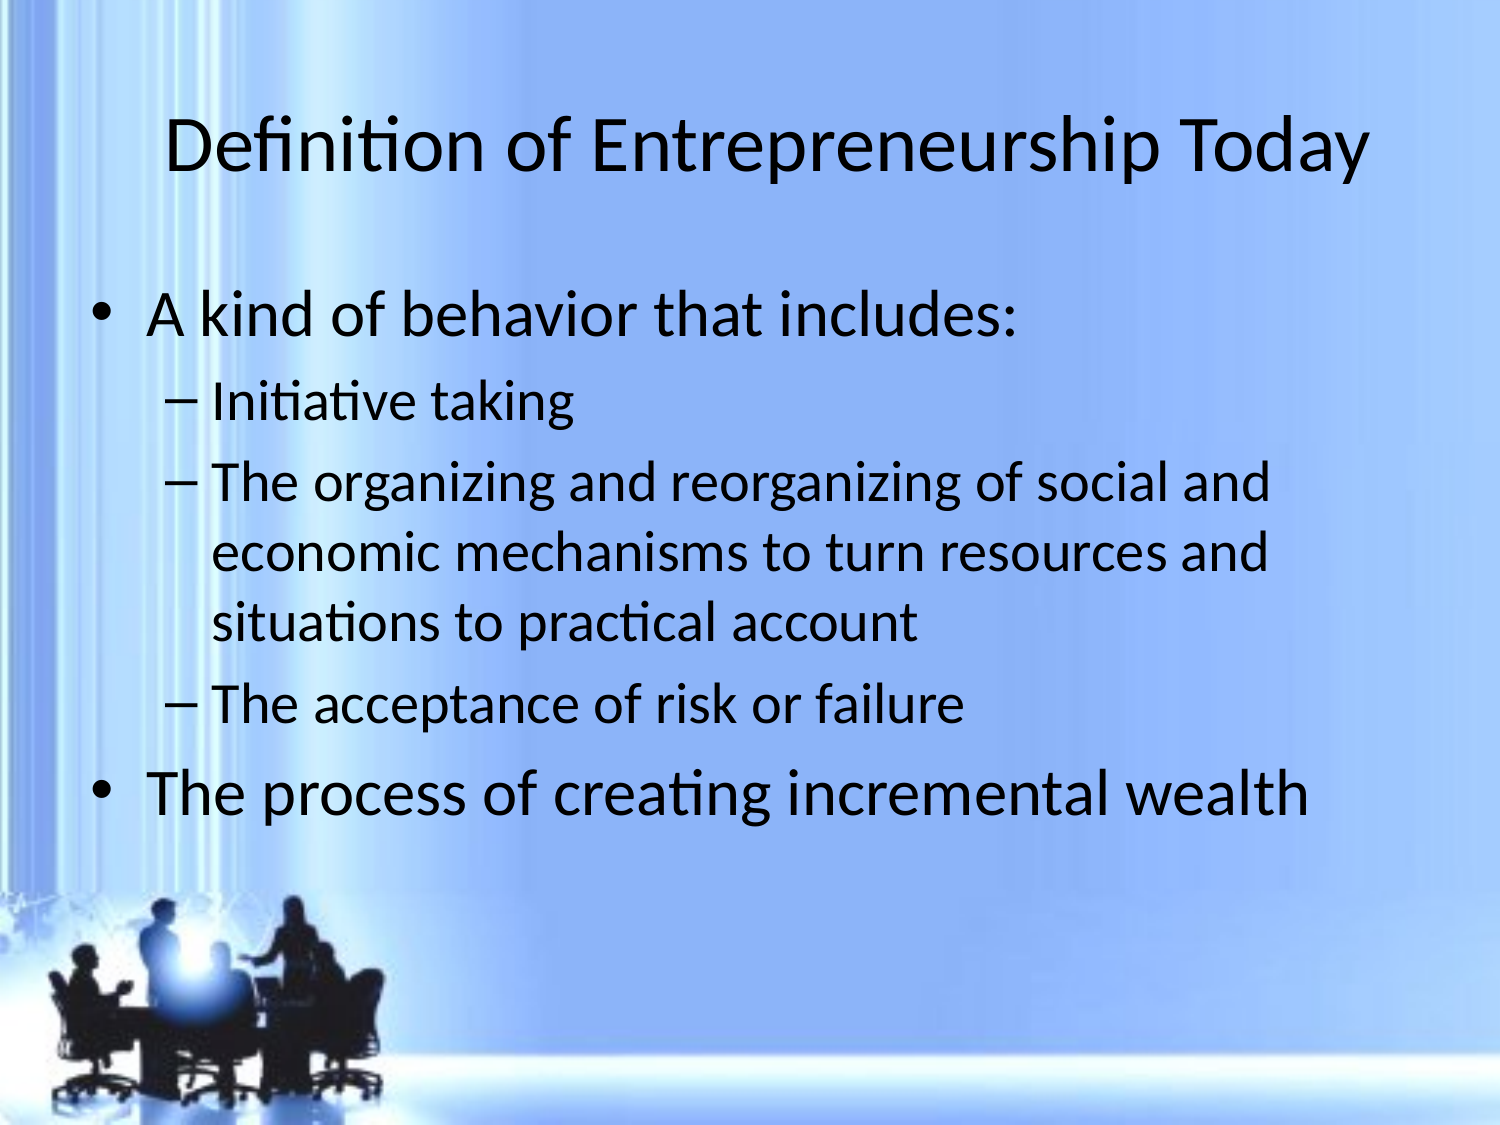

# Definition of Entrepreneurship Today
A kind of behavior that includes:
Initiative taking
The organizing and reorganizing of social and economic mechanisms to turn resources and situations to practical account
The acceptance of risk or failure
The process of creating incremental wealth